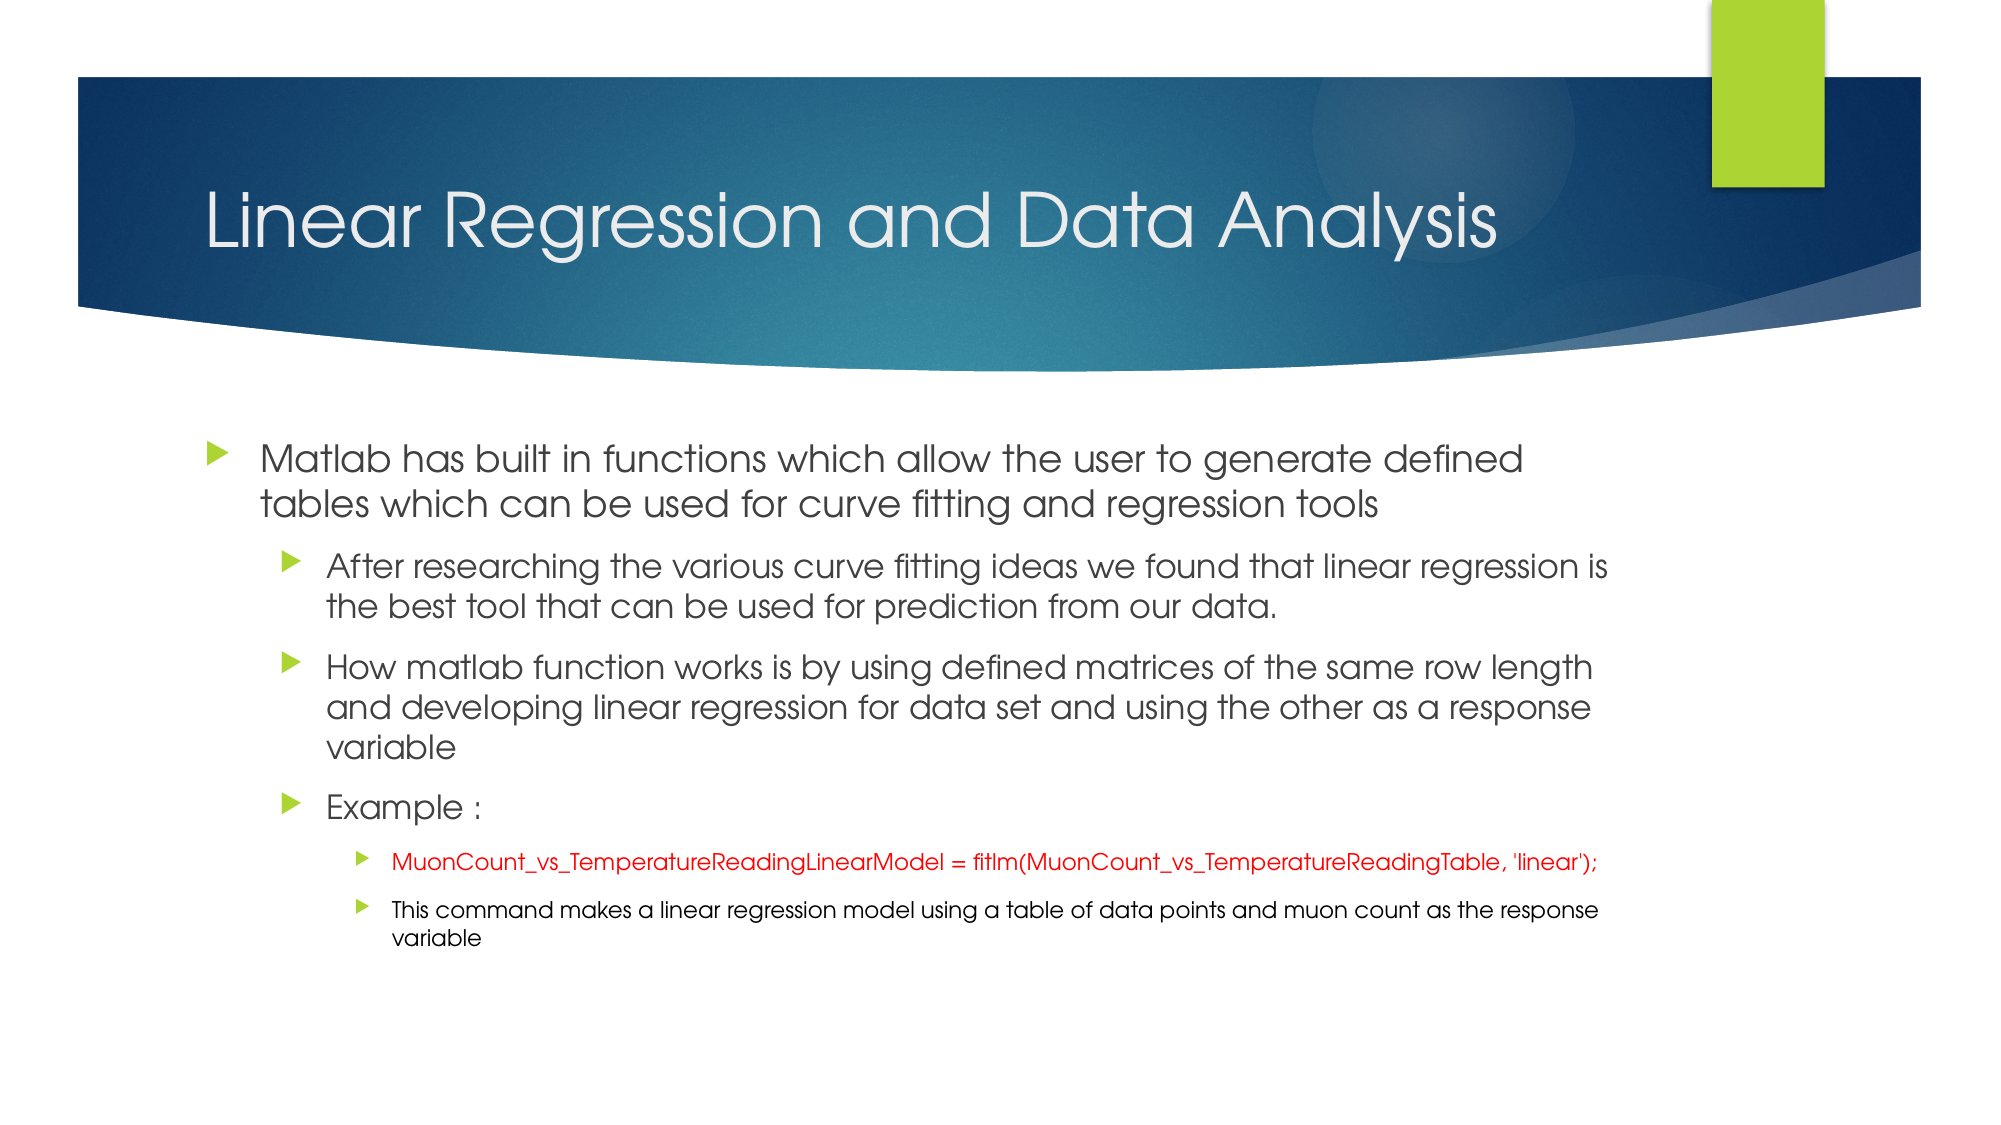

# Linear Regression and Data Analysis
Matlab has built in functions which allow the user to generate defined tables which can be used for curve fitting and regression tools
After researching the various curve fitting ideas we found that linear regression is the best tool that can be used for prediction from our data.
How matlab function works is by using defined matrices of the same row length and developing linear regression for data set and using the other as a response variable
Example :
MuonCount_vs_TemperatureReadingLinearModel = fitlm(MuonCount_vs_TemperatureReadingTable, 'linear');
This command makes a linear regression model using a table of data points and muon count as the response variable